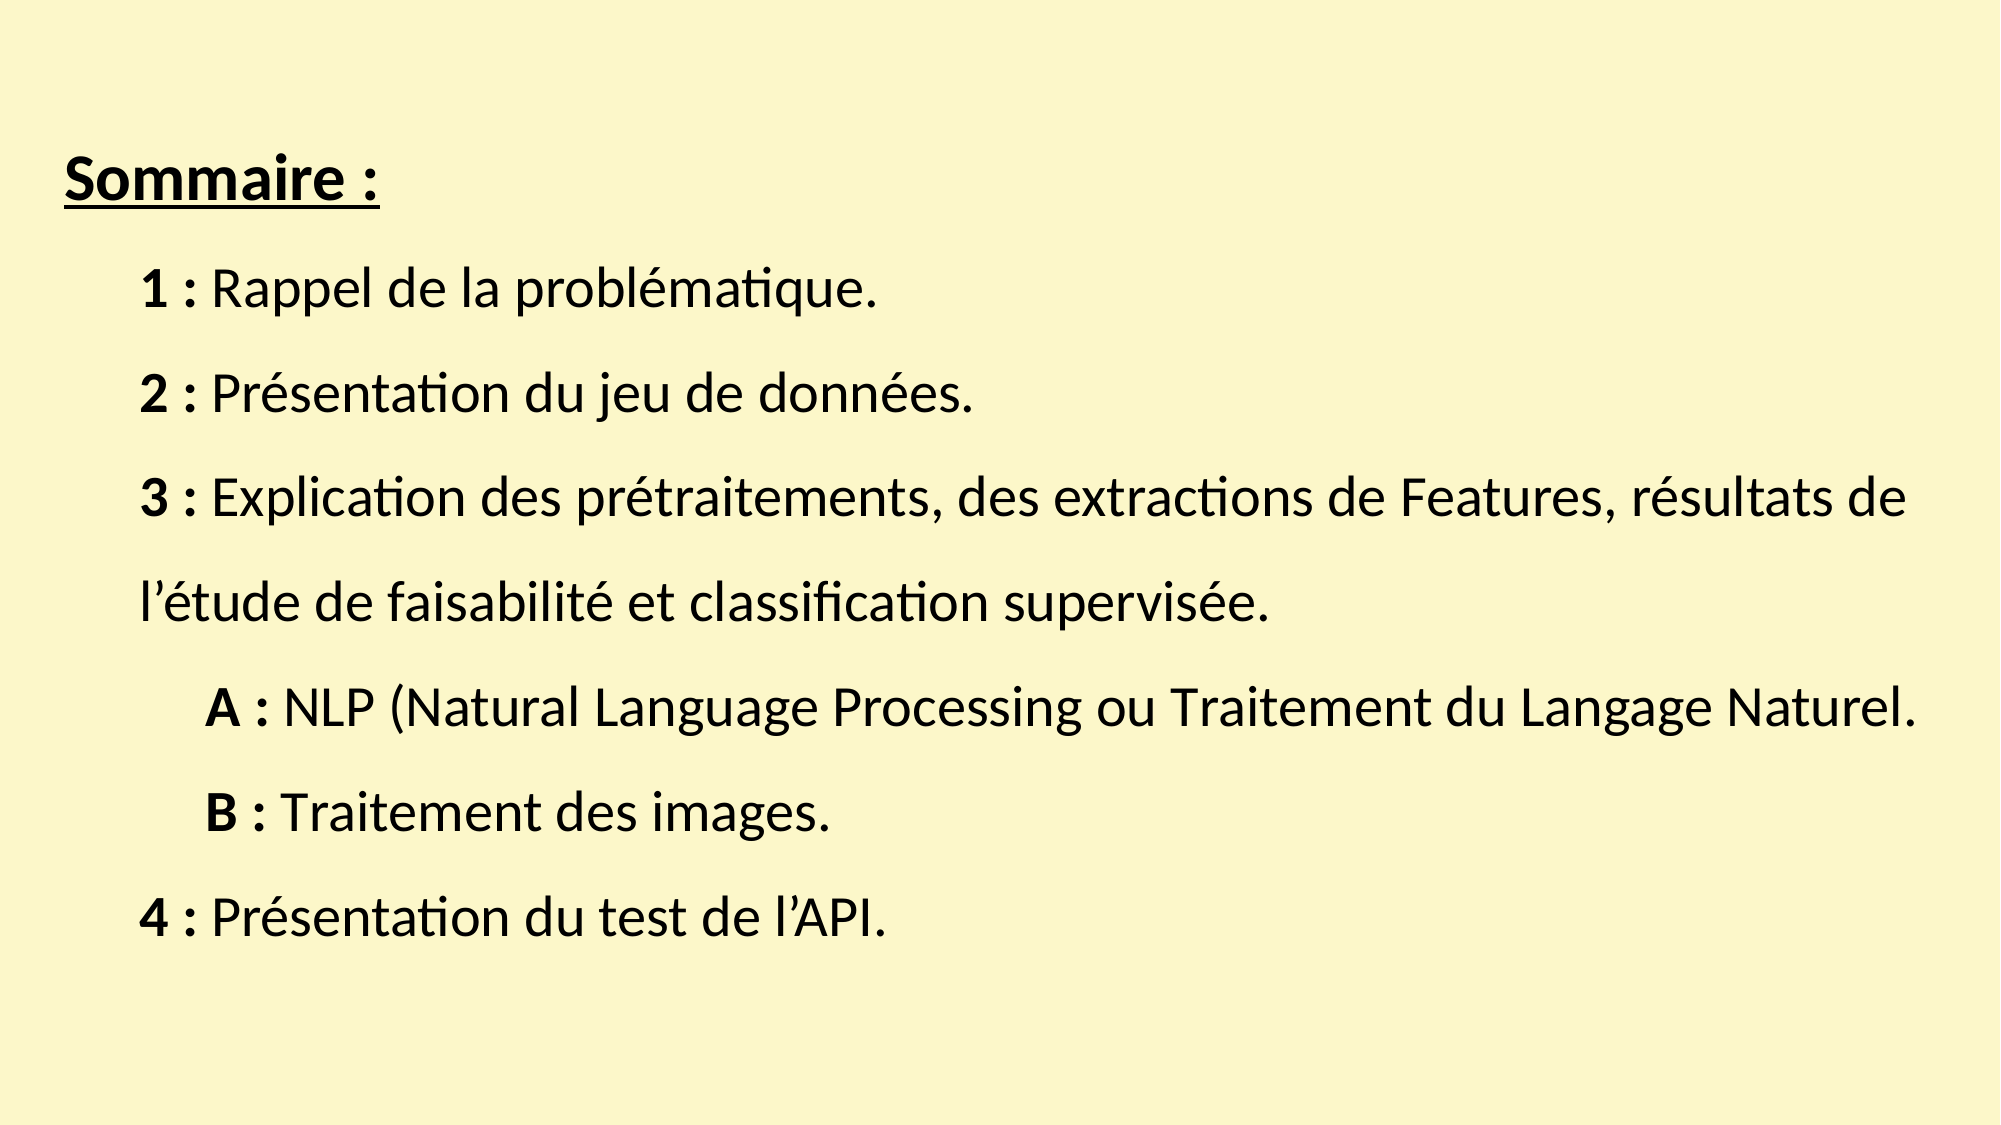

Sommaire :
1 : Rappel de la problématique.
2 : Présentation du jeu de données.
3 : Explication des prétraitements, des extractions de Features, résultats de l’étude de faisabilité et classification supervisée.
     A : NLP (Natural Language Processing ou Traitement du Langage Naturel.
     B : Traitement des images.
4 : Présentation du test de l’API.